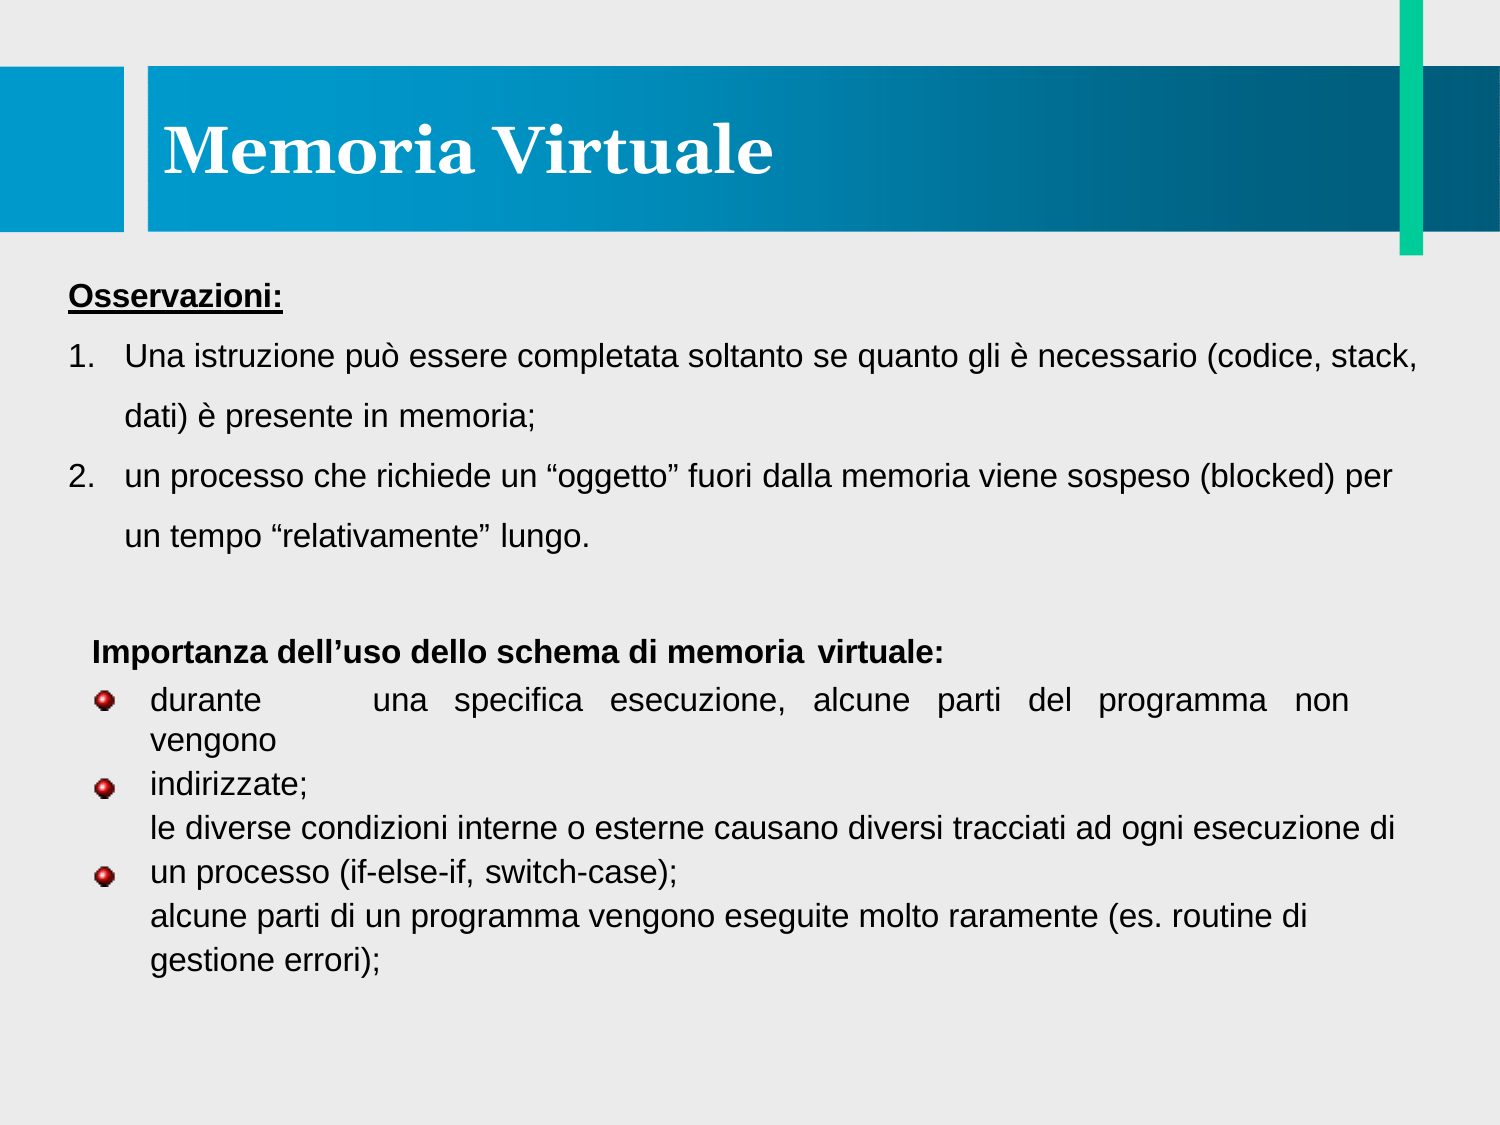

# Memoria Virtuale

Osservazioni:
Una istruzione può essere completata soltanto se quanto gli è necessario (codice, stack,  dati) è presente in memoria;
un processo che richiede un “oggetto” fuori dalla memoria viene sospeso (blocked) per  un tempo “relativamente” lungo.

Importanza dell’uso dello schema di memoria virtuale:
durante	una	specifica	esecuzione,	alcune	parti	del	programma	non	vengono
indirizzate;
le diverse condizioni interne o esterne causano diversi tracciati ad ogni esecuzione di  un processo (if-else-if, switch-case);
alcune parti di un programma vengono eseguite molto raramente (es. routine di  gestione errori);